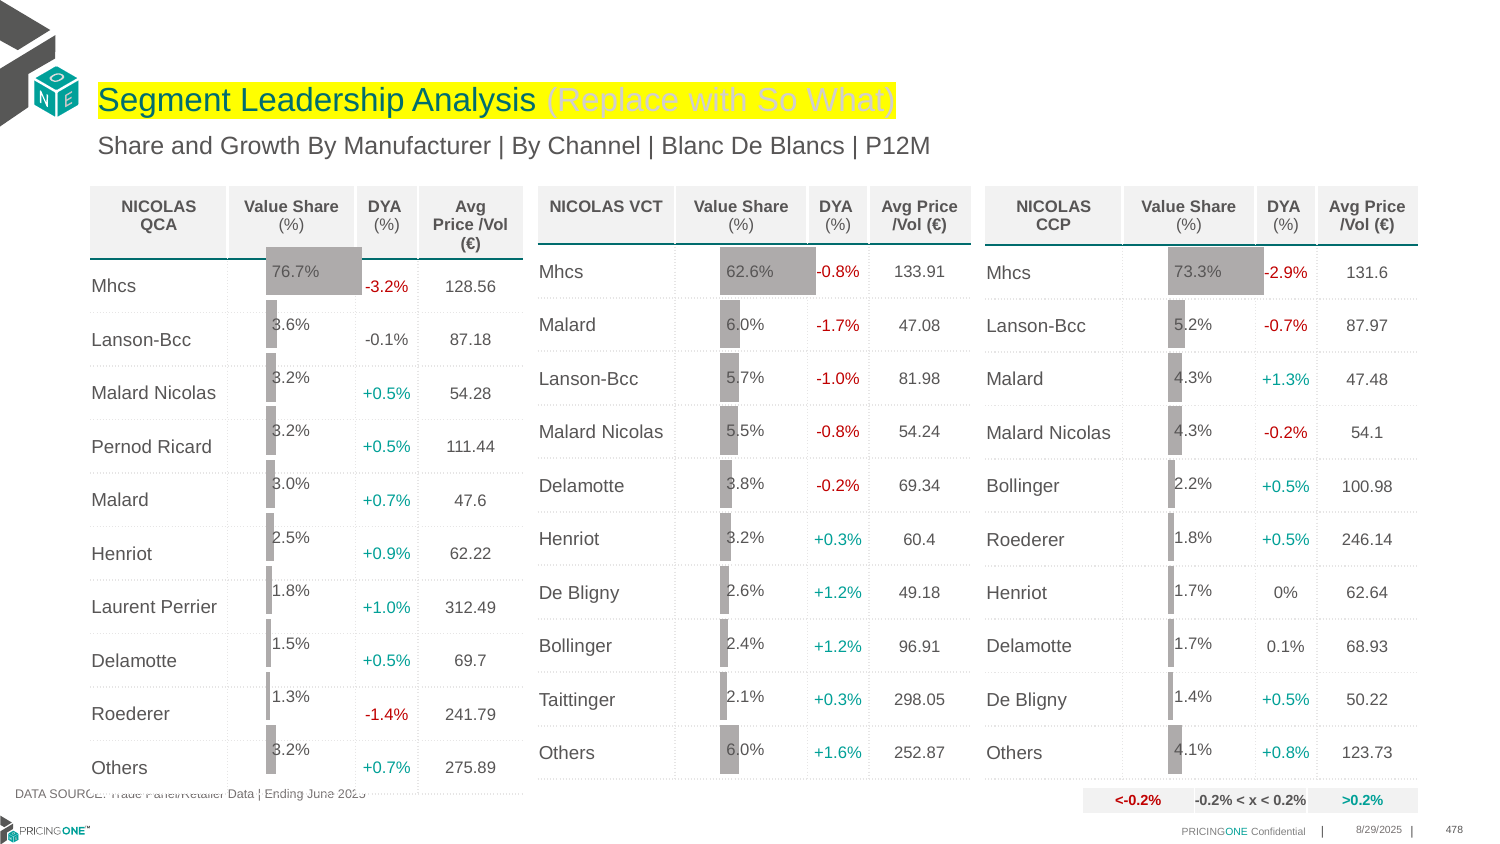

# Segment Leadership Analysis (Replace with So What)
Share and Growth By Manufacturer | By Channel | Blanc De Blancs | P12M
| NICOLAS VCT | Value Share (%) | DYA (%) | Avg Price /Vol (€) |
| --- | --- | --- | --- |
| Mhcs |  | -0.8% | 133.91 |
| Malard |  | -1.7% | 47.08 |
| Lanson-Bcc |  | -1.0% | 81.98 |
| Malard Nicolas |  | -0.8% | 54.24 |
| Delamotte |  | -0.2% | 69.34 |
| Henriot |  | +0.3% | 60.4 |
| De Bligny |  | +1.2% | 49.18 |
| Bollinger |  | +1.2% | 96.91 |
| Taittinger |  | +0.3% | 298.05 |
| Others |  | +1.6% | 252.87 |
| NICOLAS QCA | Value Share (%) | DYA (%) | Avg Price /Vol (€) |
| --- | --- | --- | --- |
| Mhcs |  | -3.2% | 128.56 |
| Lanson-Bcc |  | -0.1% | 87.18 |
| Malard Nicolas |  | +0.5% | 54.28 |
| Pernod Ricard |  | +0.5% | 111.44 |
| Malard |  | +0.7% | 47.6 |
| Henriot |  | +0.9% | 62.22 |
| Laurent Perrier |  | +1.0% | 312.49 |
| Delamotte |  | +0.5% | 69.7 |
| Roederer |  | -1.4% | 241.79 |
| Others |  | +0.7% | 275.89 |
| NICOLAS CCP | Value Share (%) | DYA (%) | Avg Price /Vol (€) |
| --- | --- | --- | --- |
| Mhcs |  | -2.9% | 131.6 |
| Lanson-Bcc |  | -0.7% | 87.97 |
| Malard |  | +1.3% | 47.48 |
| Malard Nicolas |  | -0.2% | 54.1 |
| Bollinger |  | +0.5% | 100.98 |
| Roederer |  | +0.5% | 246.14 |
| Henriot |  | 0% | 62.64 |
| Delamotte |  | 0.1% | 68.93 |
| De Bligny |  | +0.5% | 50.22 |
| Others |  | +0.8% | 123.73 |

### Chart

| Category | Blanc De Blancs | NICOLAS QCA |
|---|---|
| None | 0.7671889677822283 |

### Chart

| Category | Blanc De Blancs | NICOLAS VCT |
|---|---|
| None | 0.626288685011301 |

### Chart

| Category | Blanc De Blancs | NICOLAS CCP |
|---|---|
| None | 0.7326190351217315 |
DATA SOURCE: Trade Panel/Retailer Data | Ending June 2025
| <-0.2% | -0.2% < x < 0.2% | >0.2% |
| --- | --- | --- |

8/29/2025
478